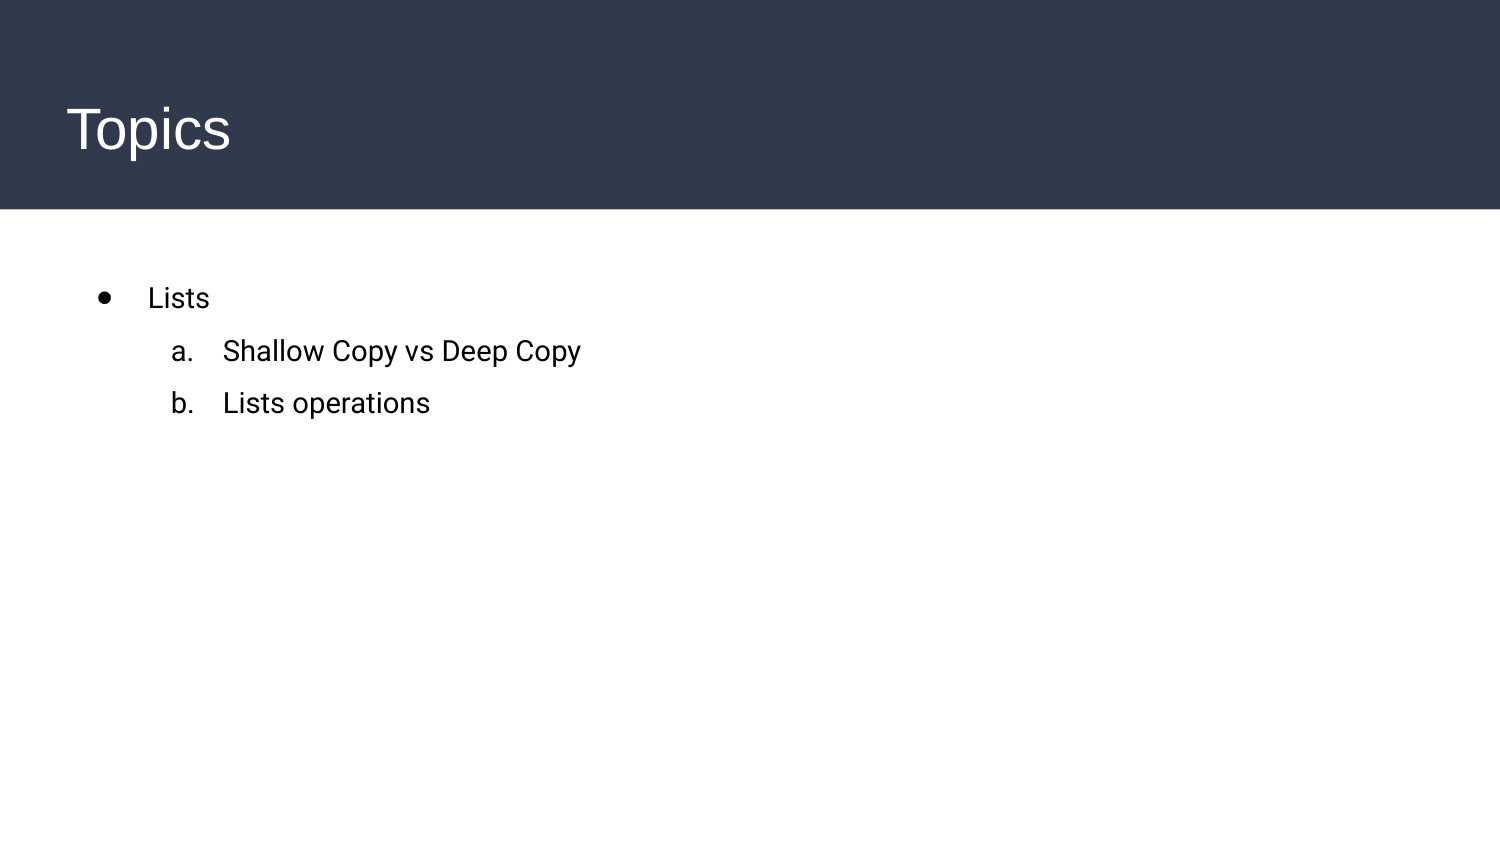

# Topics
Lists
Shallow Copy vs Deep Copy
Lists operations